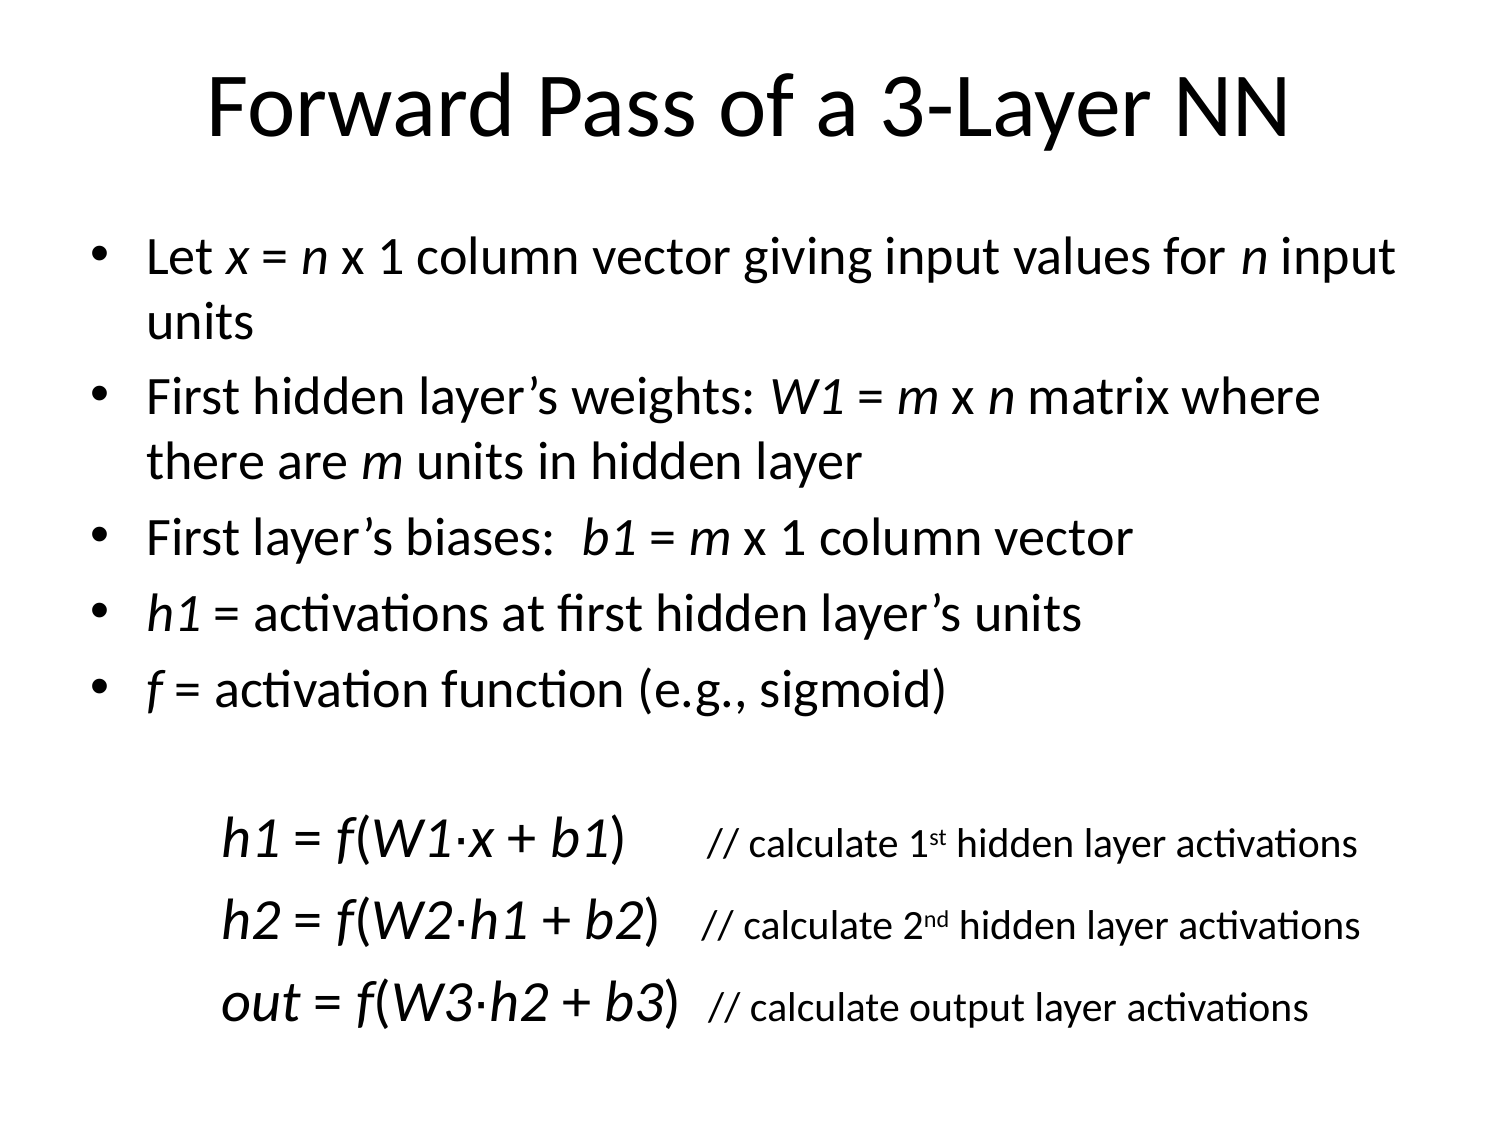

# Forward Pass of a 3-Layer NN
Let x = n x 1 column vector giving input values for n input units
First hidden layer’s weights: W1 = m x n matrix where there are m units in hidden layer
First layer’s biases:  b1 = m x 1 column vector
h1 = activations at first hidden layer’s units
f = activation function (e.g., sigmoid)

h1 = f(W1∙x + b1)      // calculate 1st hidden layer activations
h2 = f(W2∙h1 + b2)   // calculate 2nd hidden layer activations
out = f(W3∙h2 + b3)  // calculate output layer activations